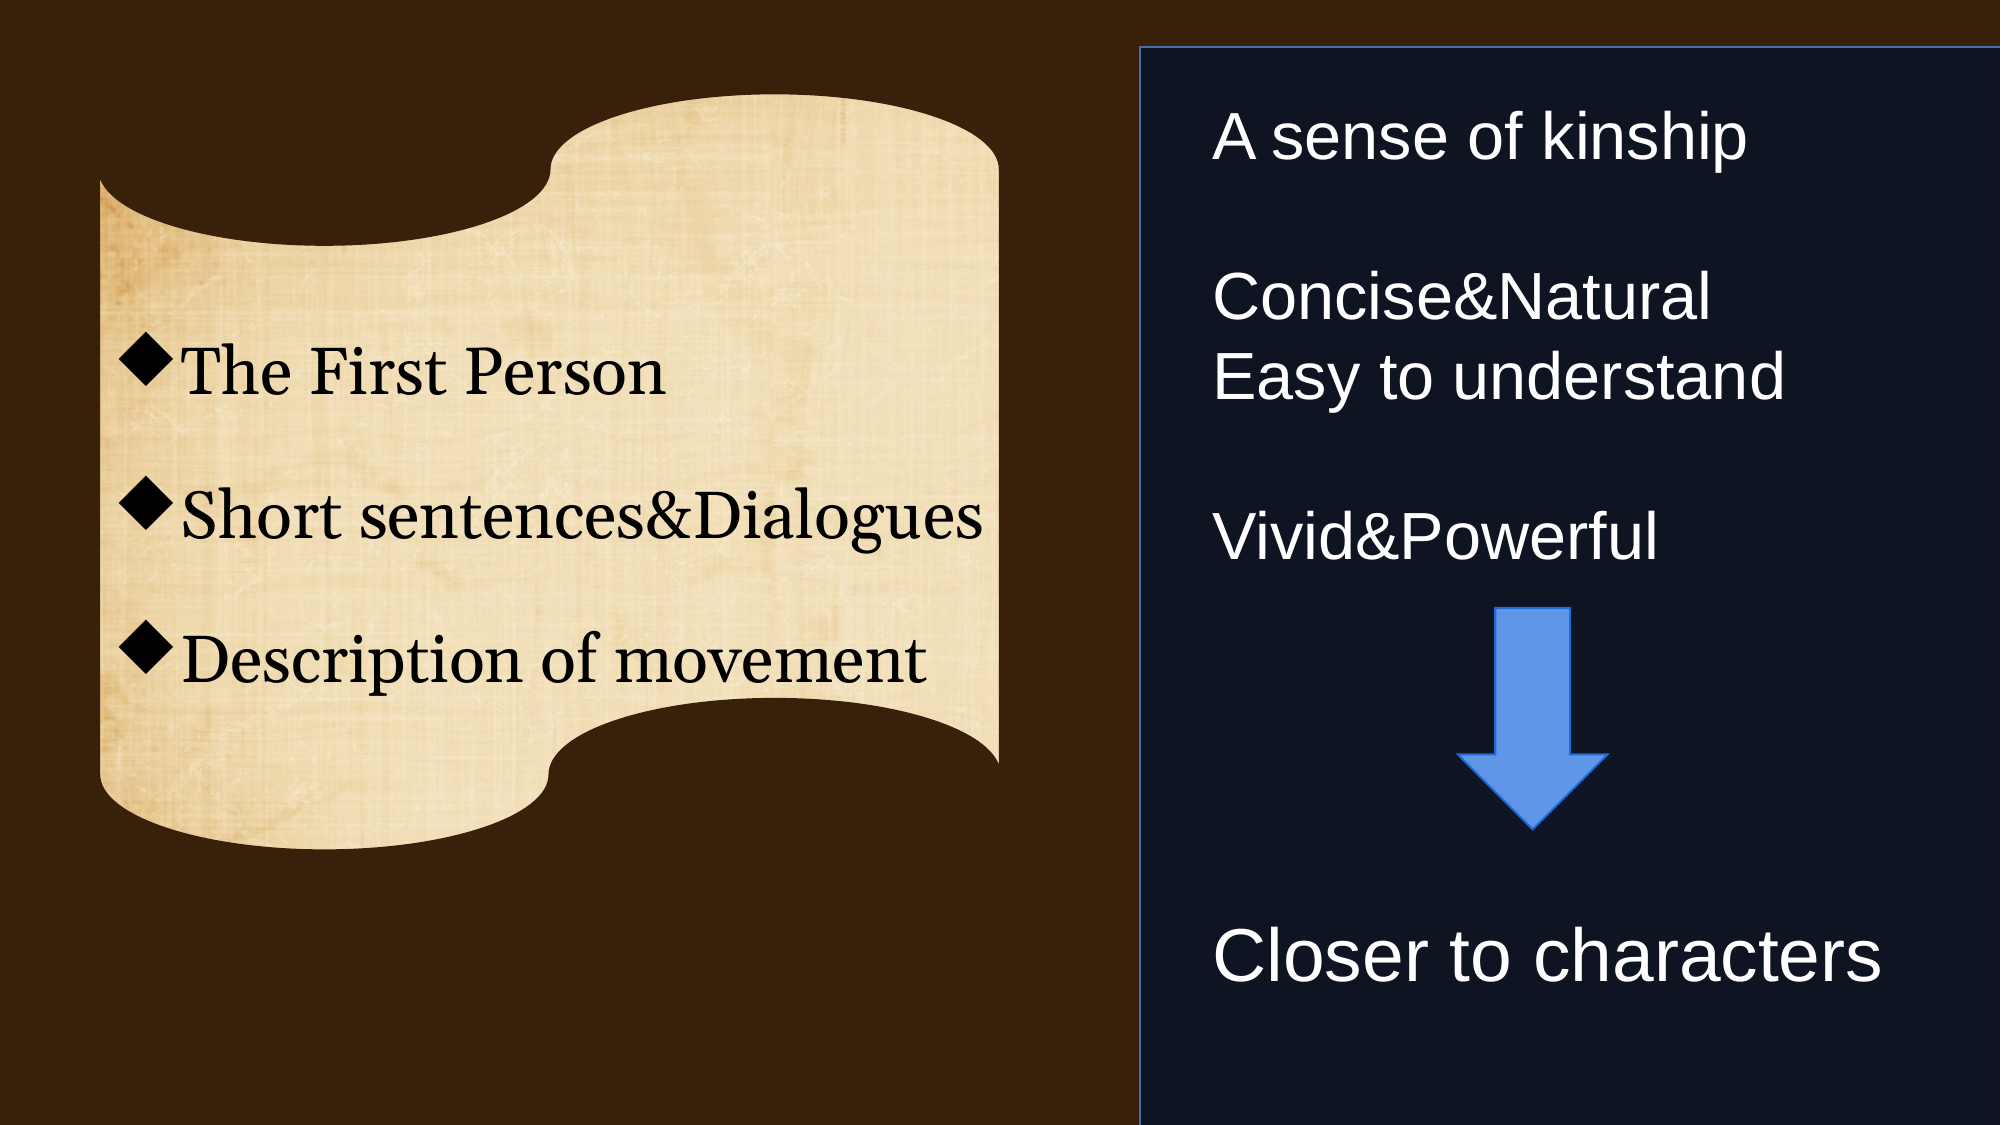

A sense of kinship

Concise&Natural
Easy to understand

Vivid&Powerful

The First Person
Short sentences&Dialogues
Description of movement

Closer to characters